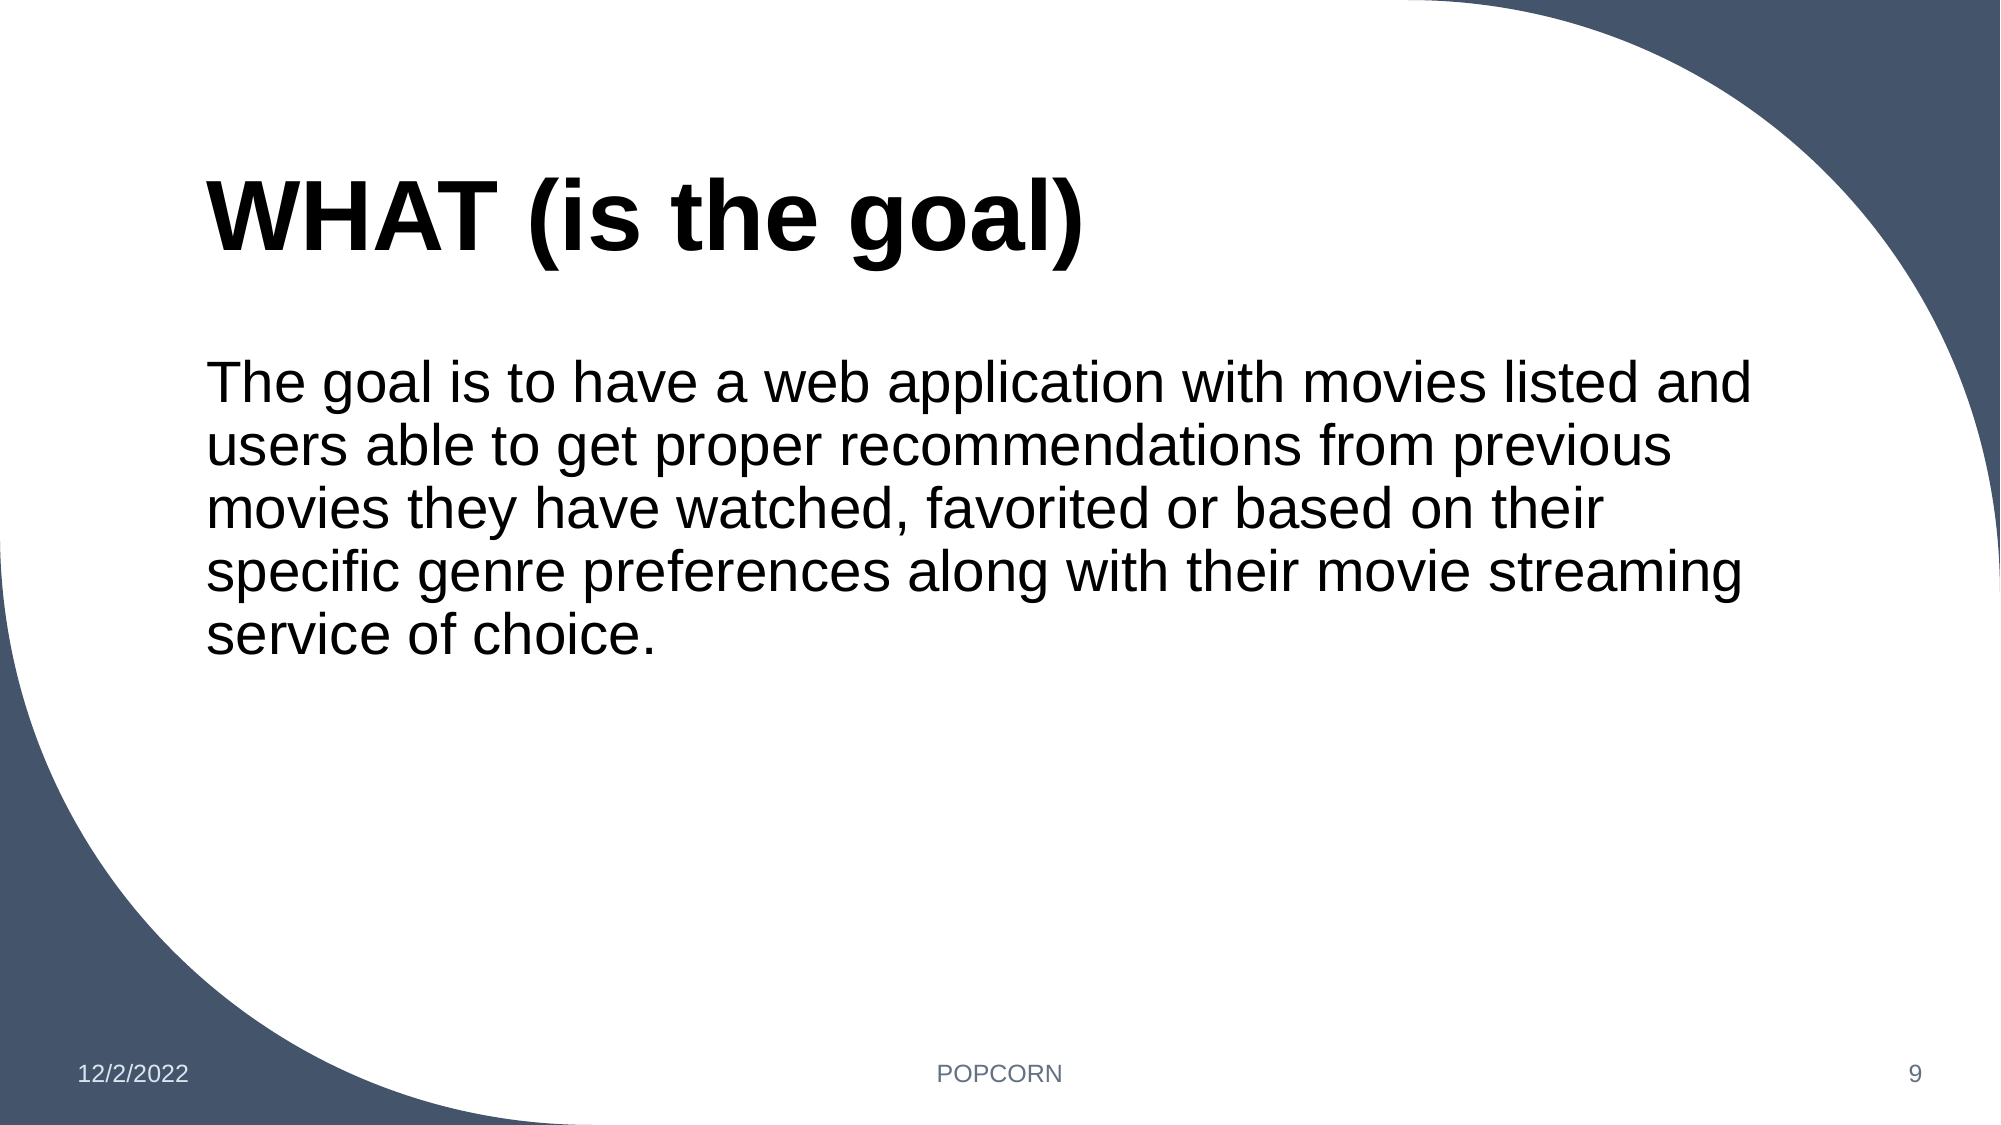

# WHAT (is the goal)
The goal is to have a web application with movies listed and users able to get proper recommendations from previous movies they have watched, favorited or based on their specific genre preferences along with their movie streaming service of choice.

12/2/2022
POPCORN
9